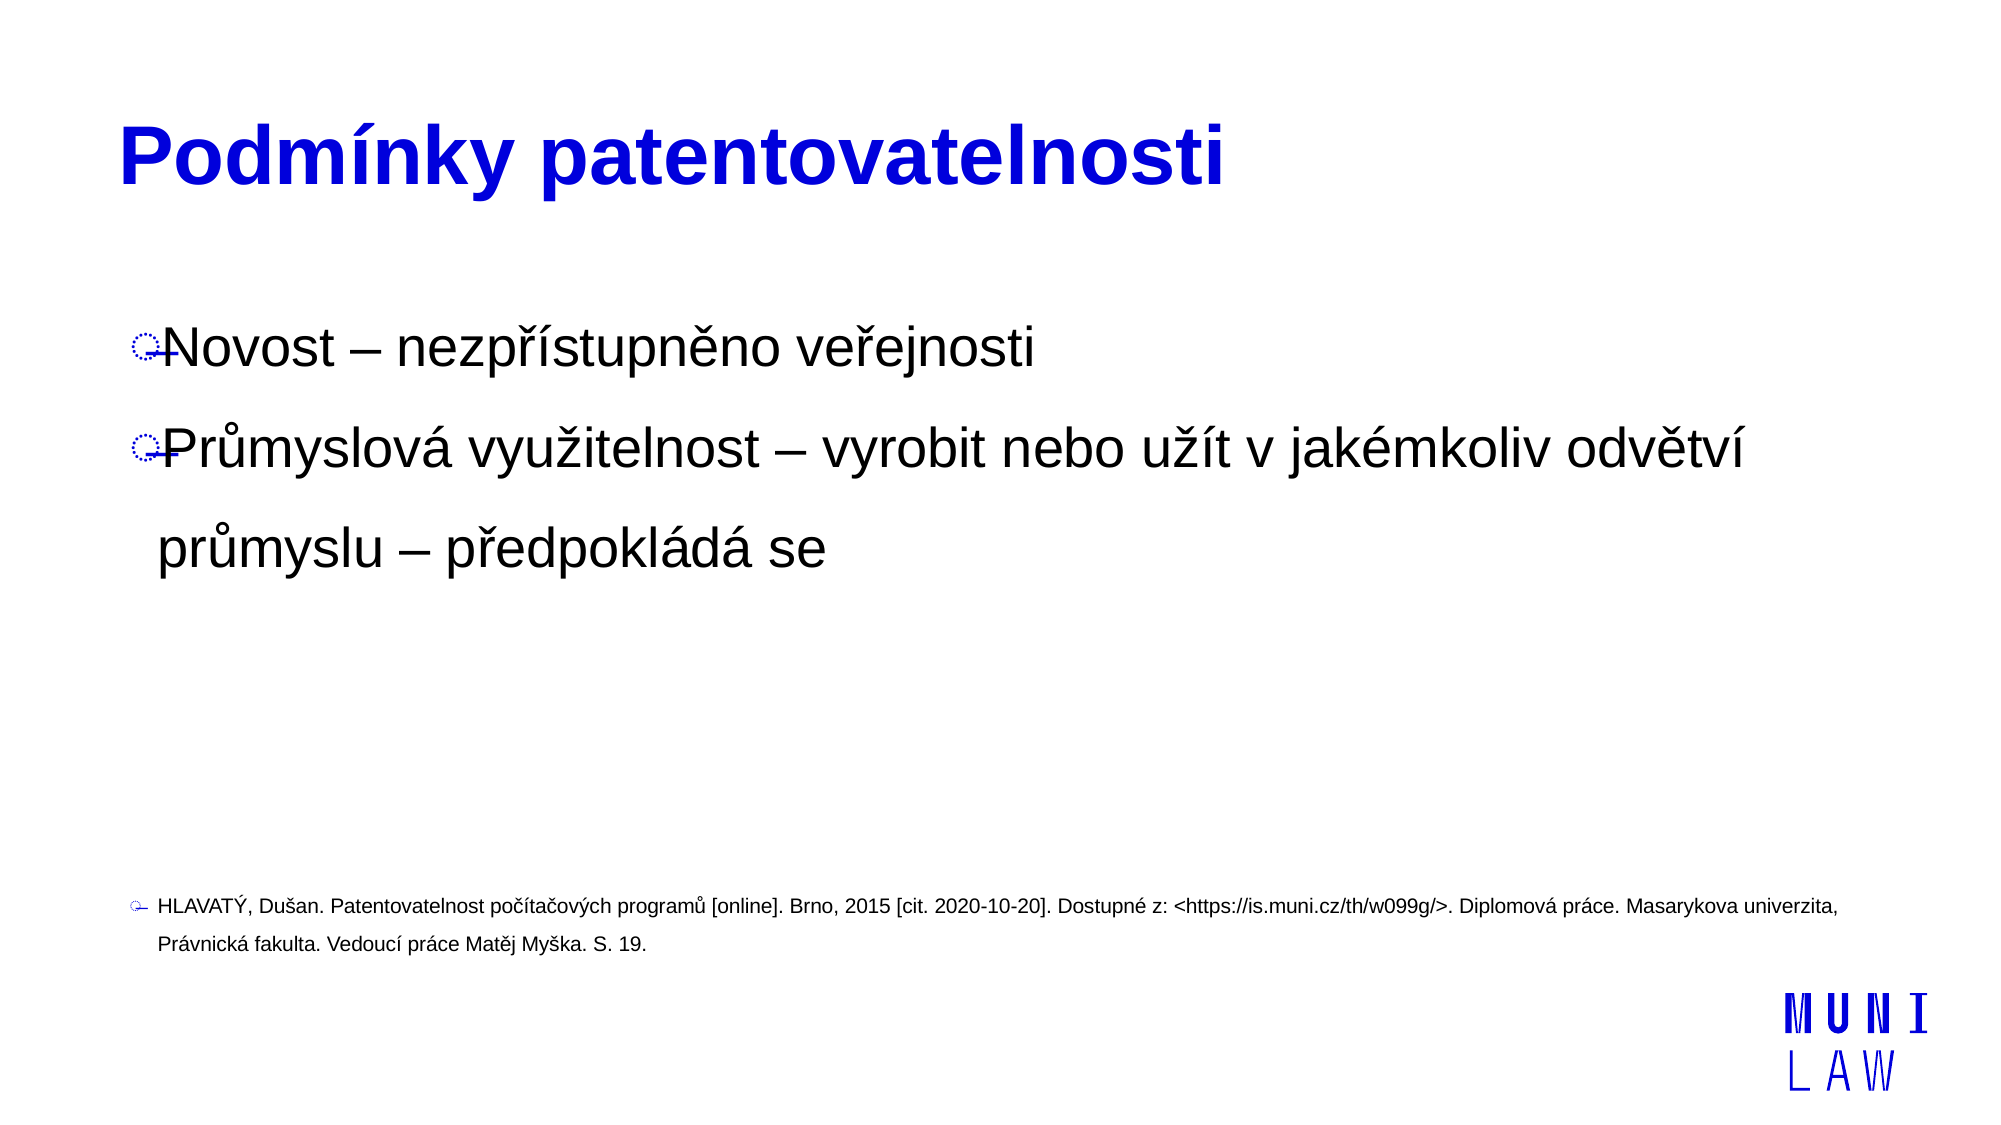

# Podmínky patentovatelnosti
Novost – nezpřístupněno veřejnosti
Průmyslová využitelnost – vyrobit nebo užít v jakémkoliv odvětví průmyslu – předpokládá se

HLAVATÝ, Dušan. Patentovatelnost počítačových programů [online]. Brno, 2015 [cit. 2020-10-20]. Dostupné z: <https://is.muni.cz/th/w099g/>. Diplomová práce. Masarykova univerzita, Právnická fakulta. Vedoucí práce Matěj Myška. S. 19.